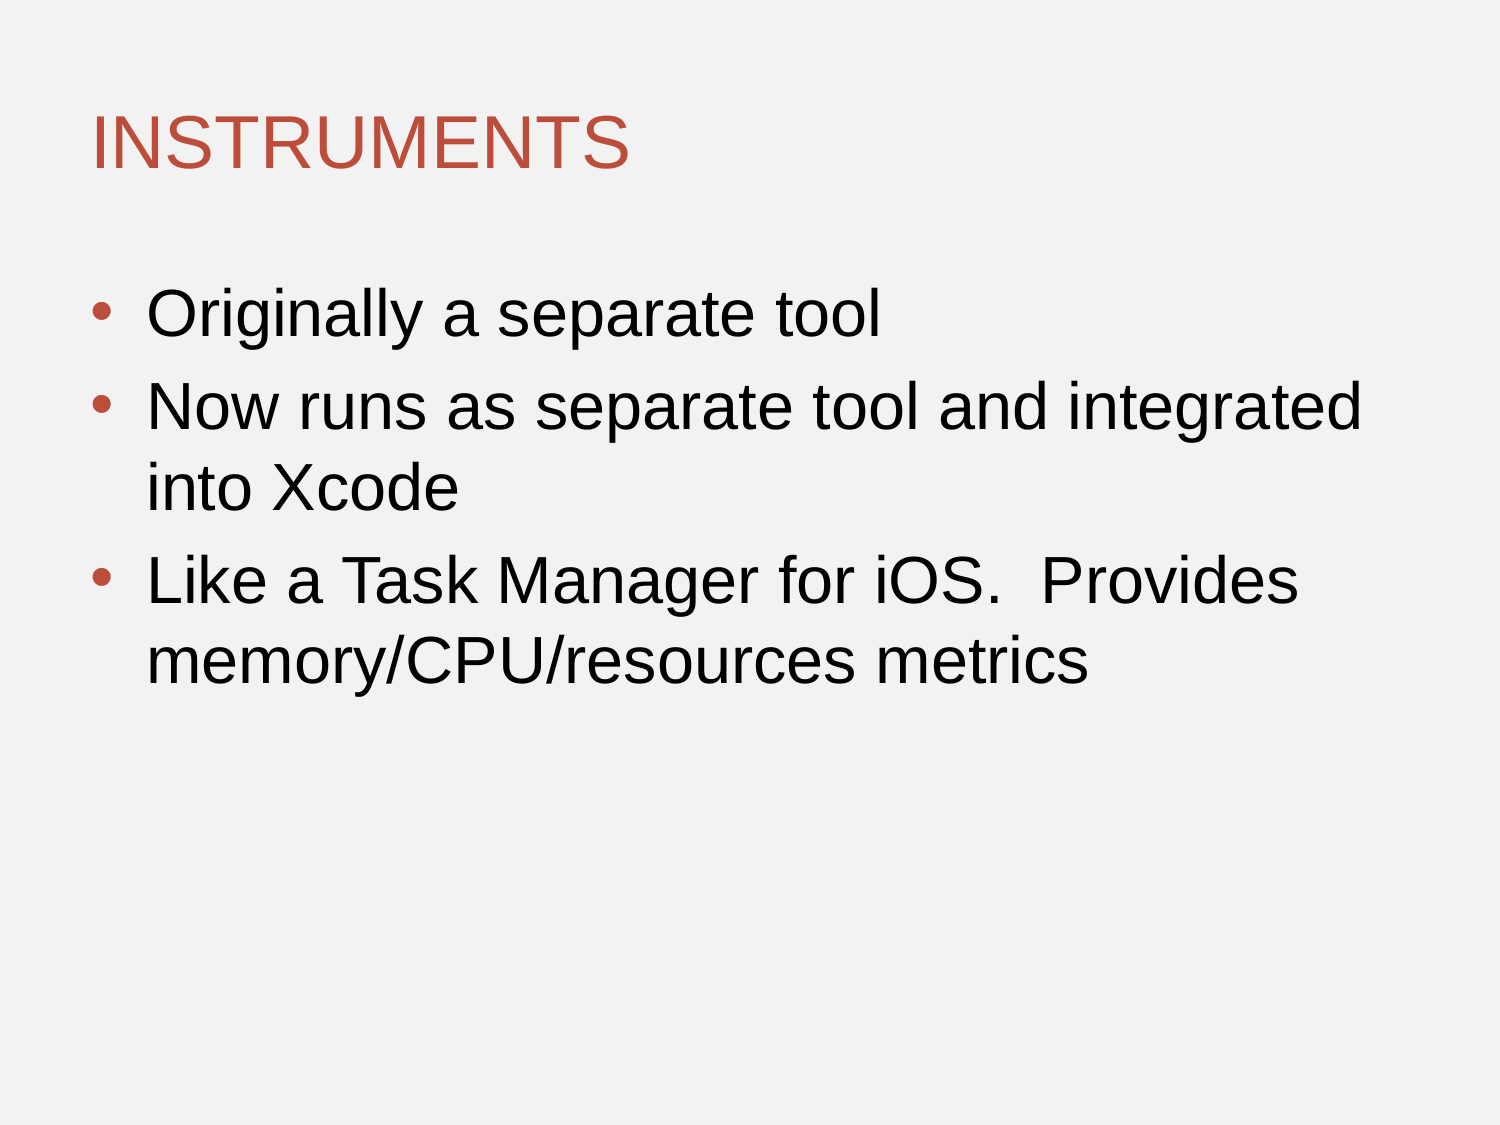

# instruments
Originally a separate tool
Now runs as separate tool and integrated into Xcode
Like a Task Manager for iOS.  Provides memory/CPU/resources metrics